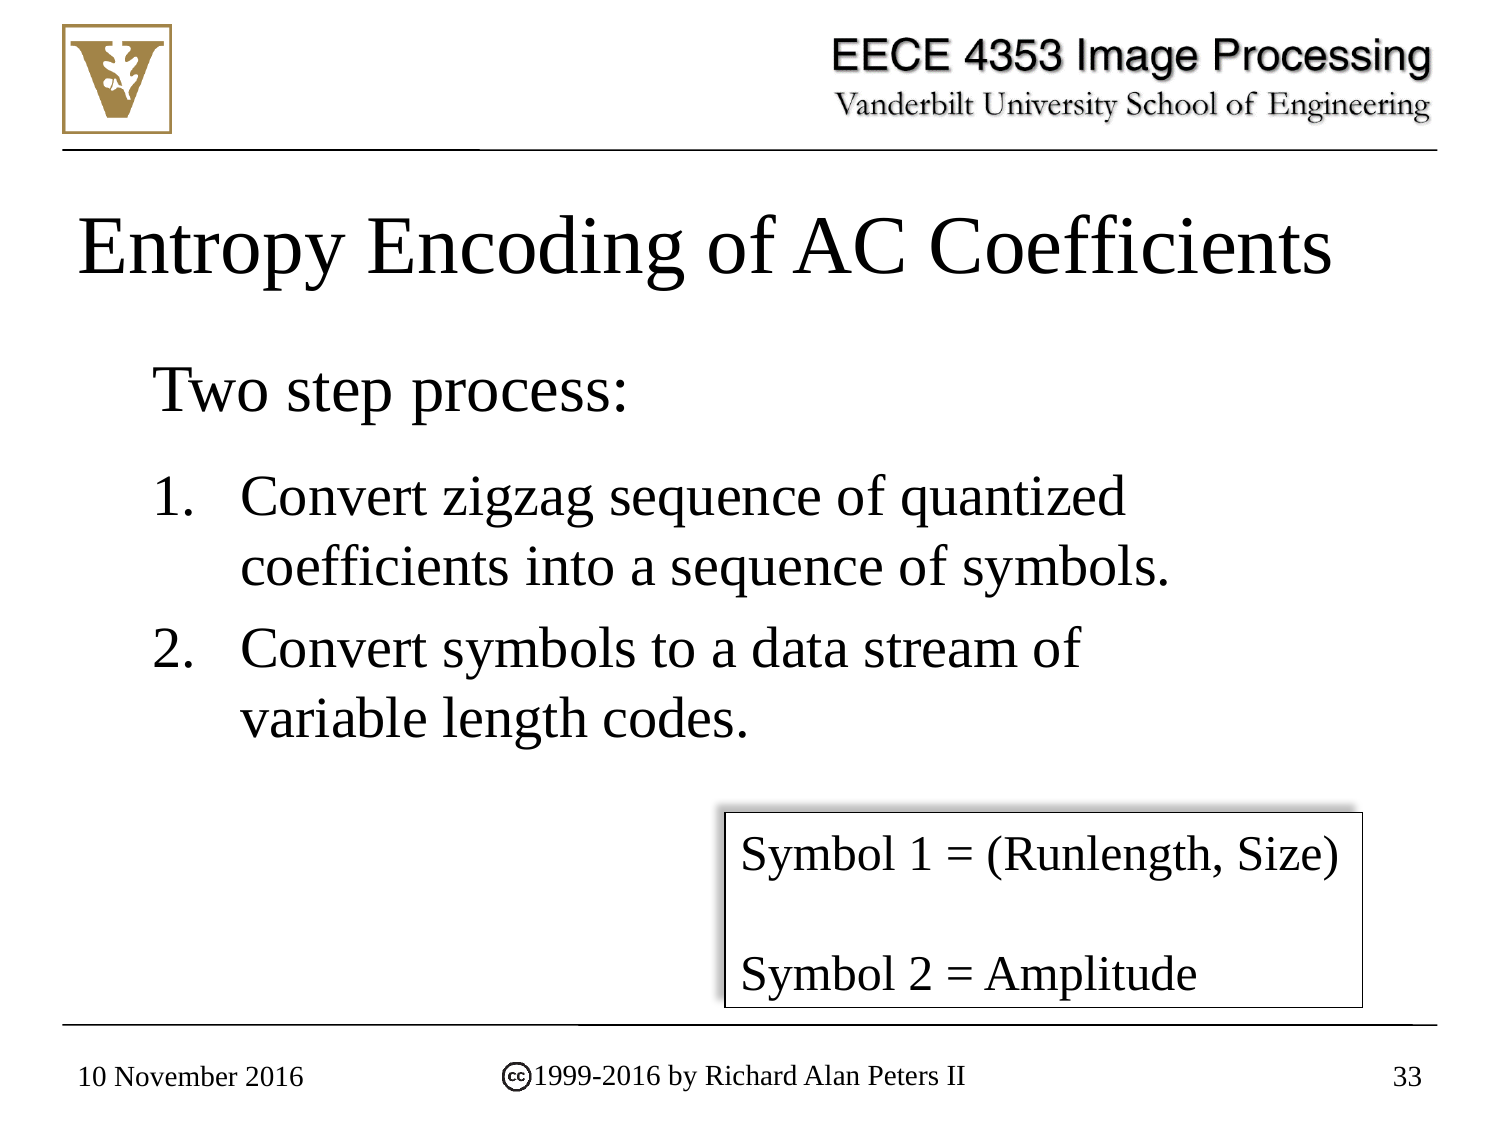

# Entropy Encoding of AC Coefficients
Two step process:
Convert zigzag sequence of quantized coefficients into a sequence of symbols.
Convert symbols to a data stream of variable length codes.
Symbol 1 = (Runlength, Size)
Symbol 2 = Amplitude
10 November 2016
33
1999-2016 by Richard Alan Peters II